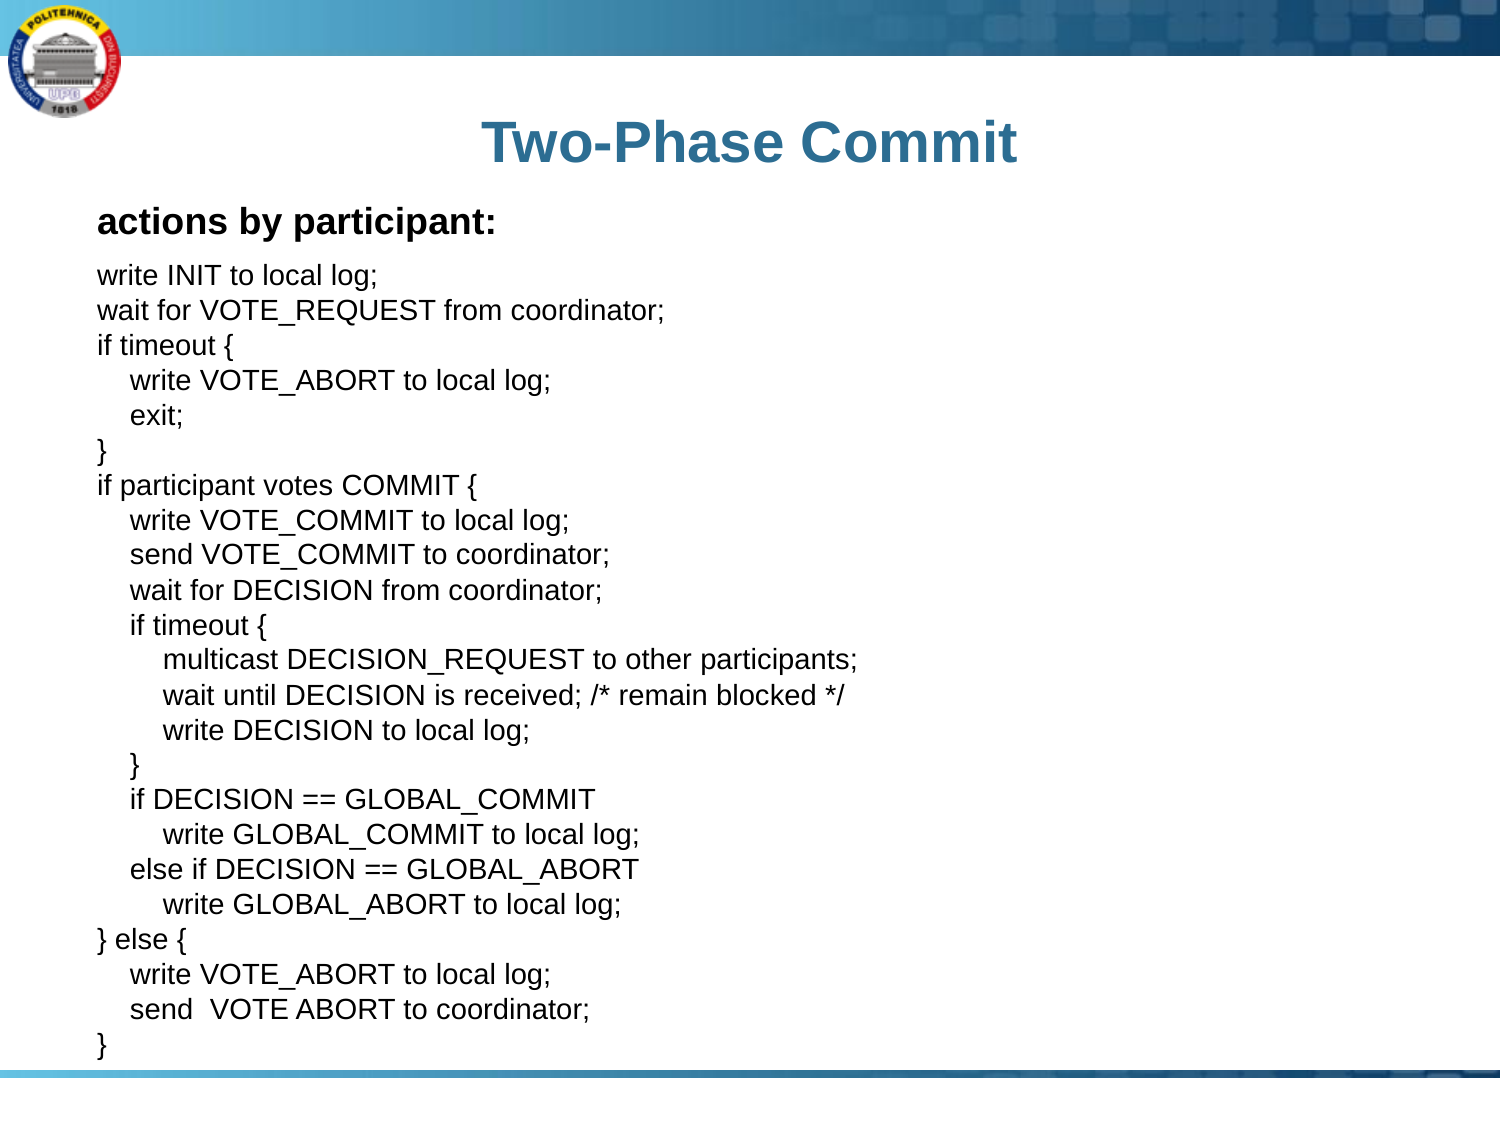

# Two-Phase Commit
actions by participant:
write INIT to local log;
wait for VOTE_REQUEST from coordinator;
if timeout {
    write VOTE_ABORT to local log;
    exit;
}
if participant votes COMMIT {
    write VOTE_COMMIT to local log;
    send VOTE_COMMIT to coordinator;
    wait for DECISION from coordinator;
    if timeout {
        multicast DECISION_REQUEST to other participants;
        wait until DECISION is received; /* remain blocked */
        write DECISION to local log;
    }
    if DECISION == GLOBAL_COMMIT
        write GLOBAL_COMMIT to local log;
    else if DECISION == GLOBAL_ABORT
        write GLOBAL_ABORT to local log;
} else {
    write VOTE_ABORT to local log;
    send  VOTE ABORT to coordinator;
}